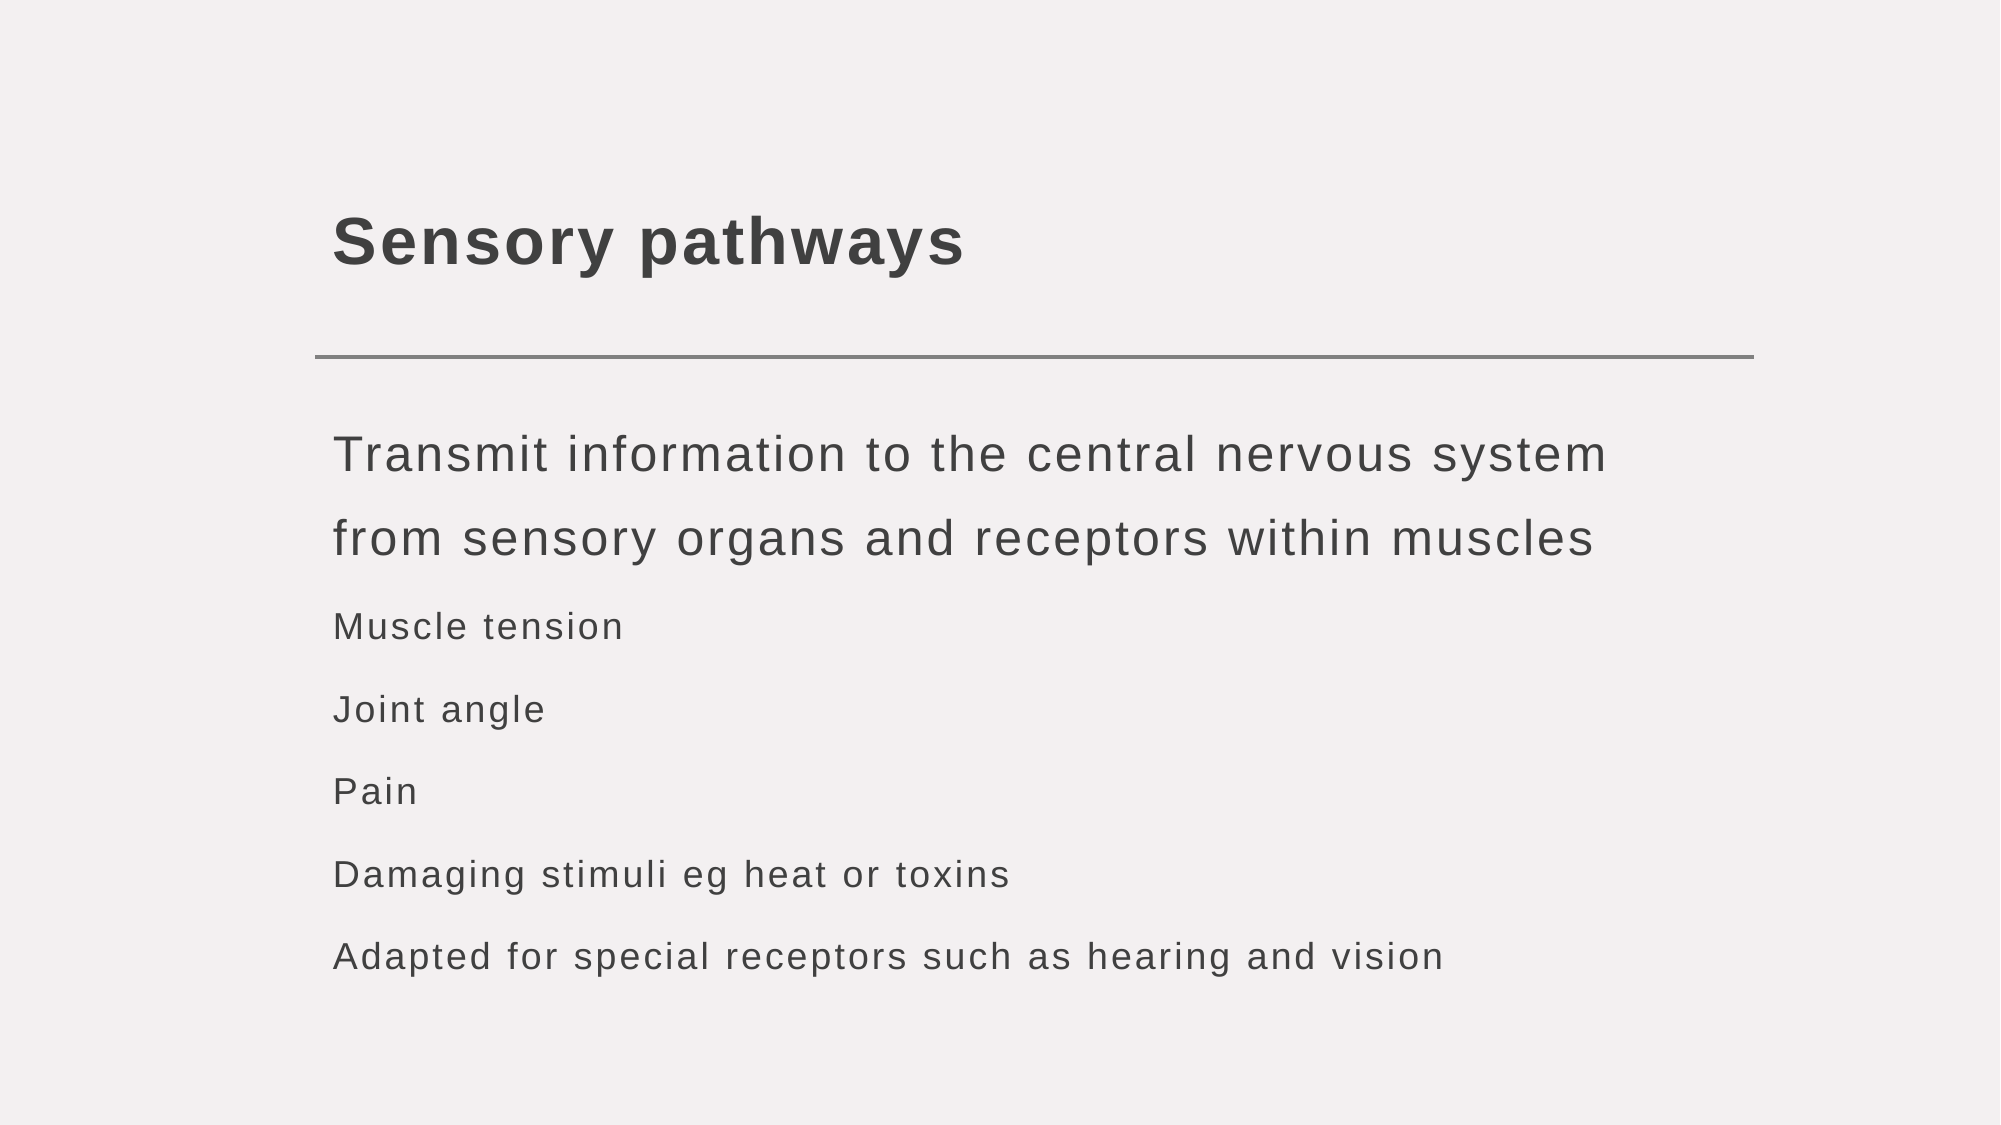

# Sensory pathways
Transmit information to the central nervous system from sensory organs and receptors within muscles
Muscle tension
Joint angle
Pain
Damaging stimuli eg heat or toxins
Adapted for special receptors such as hearing and vision